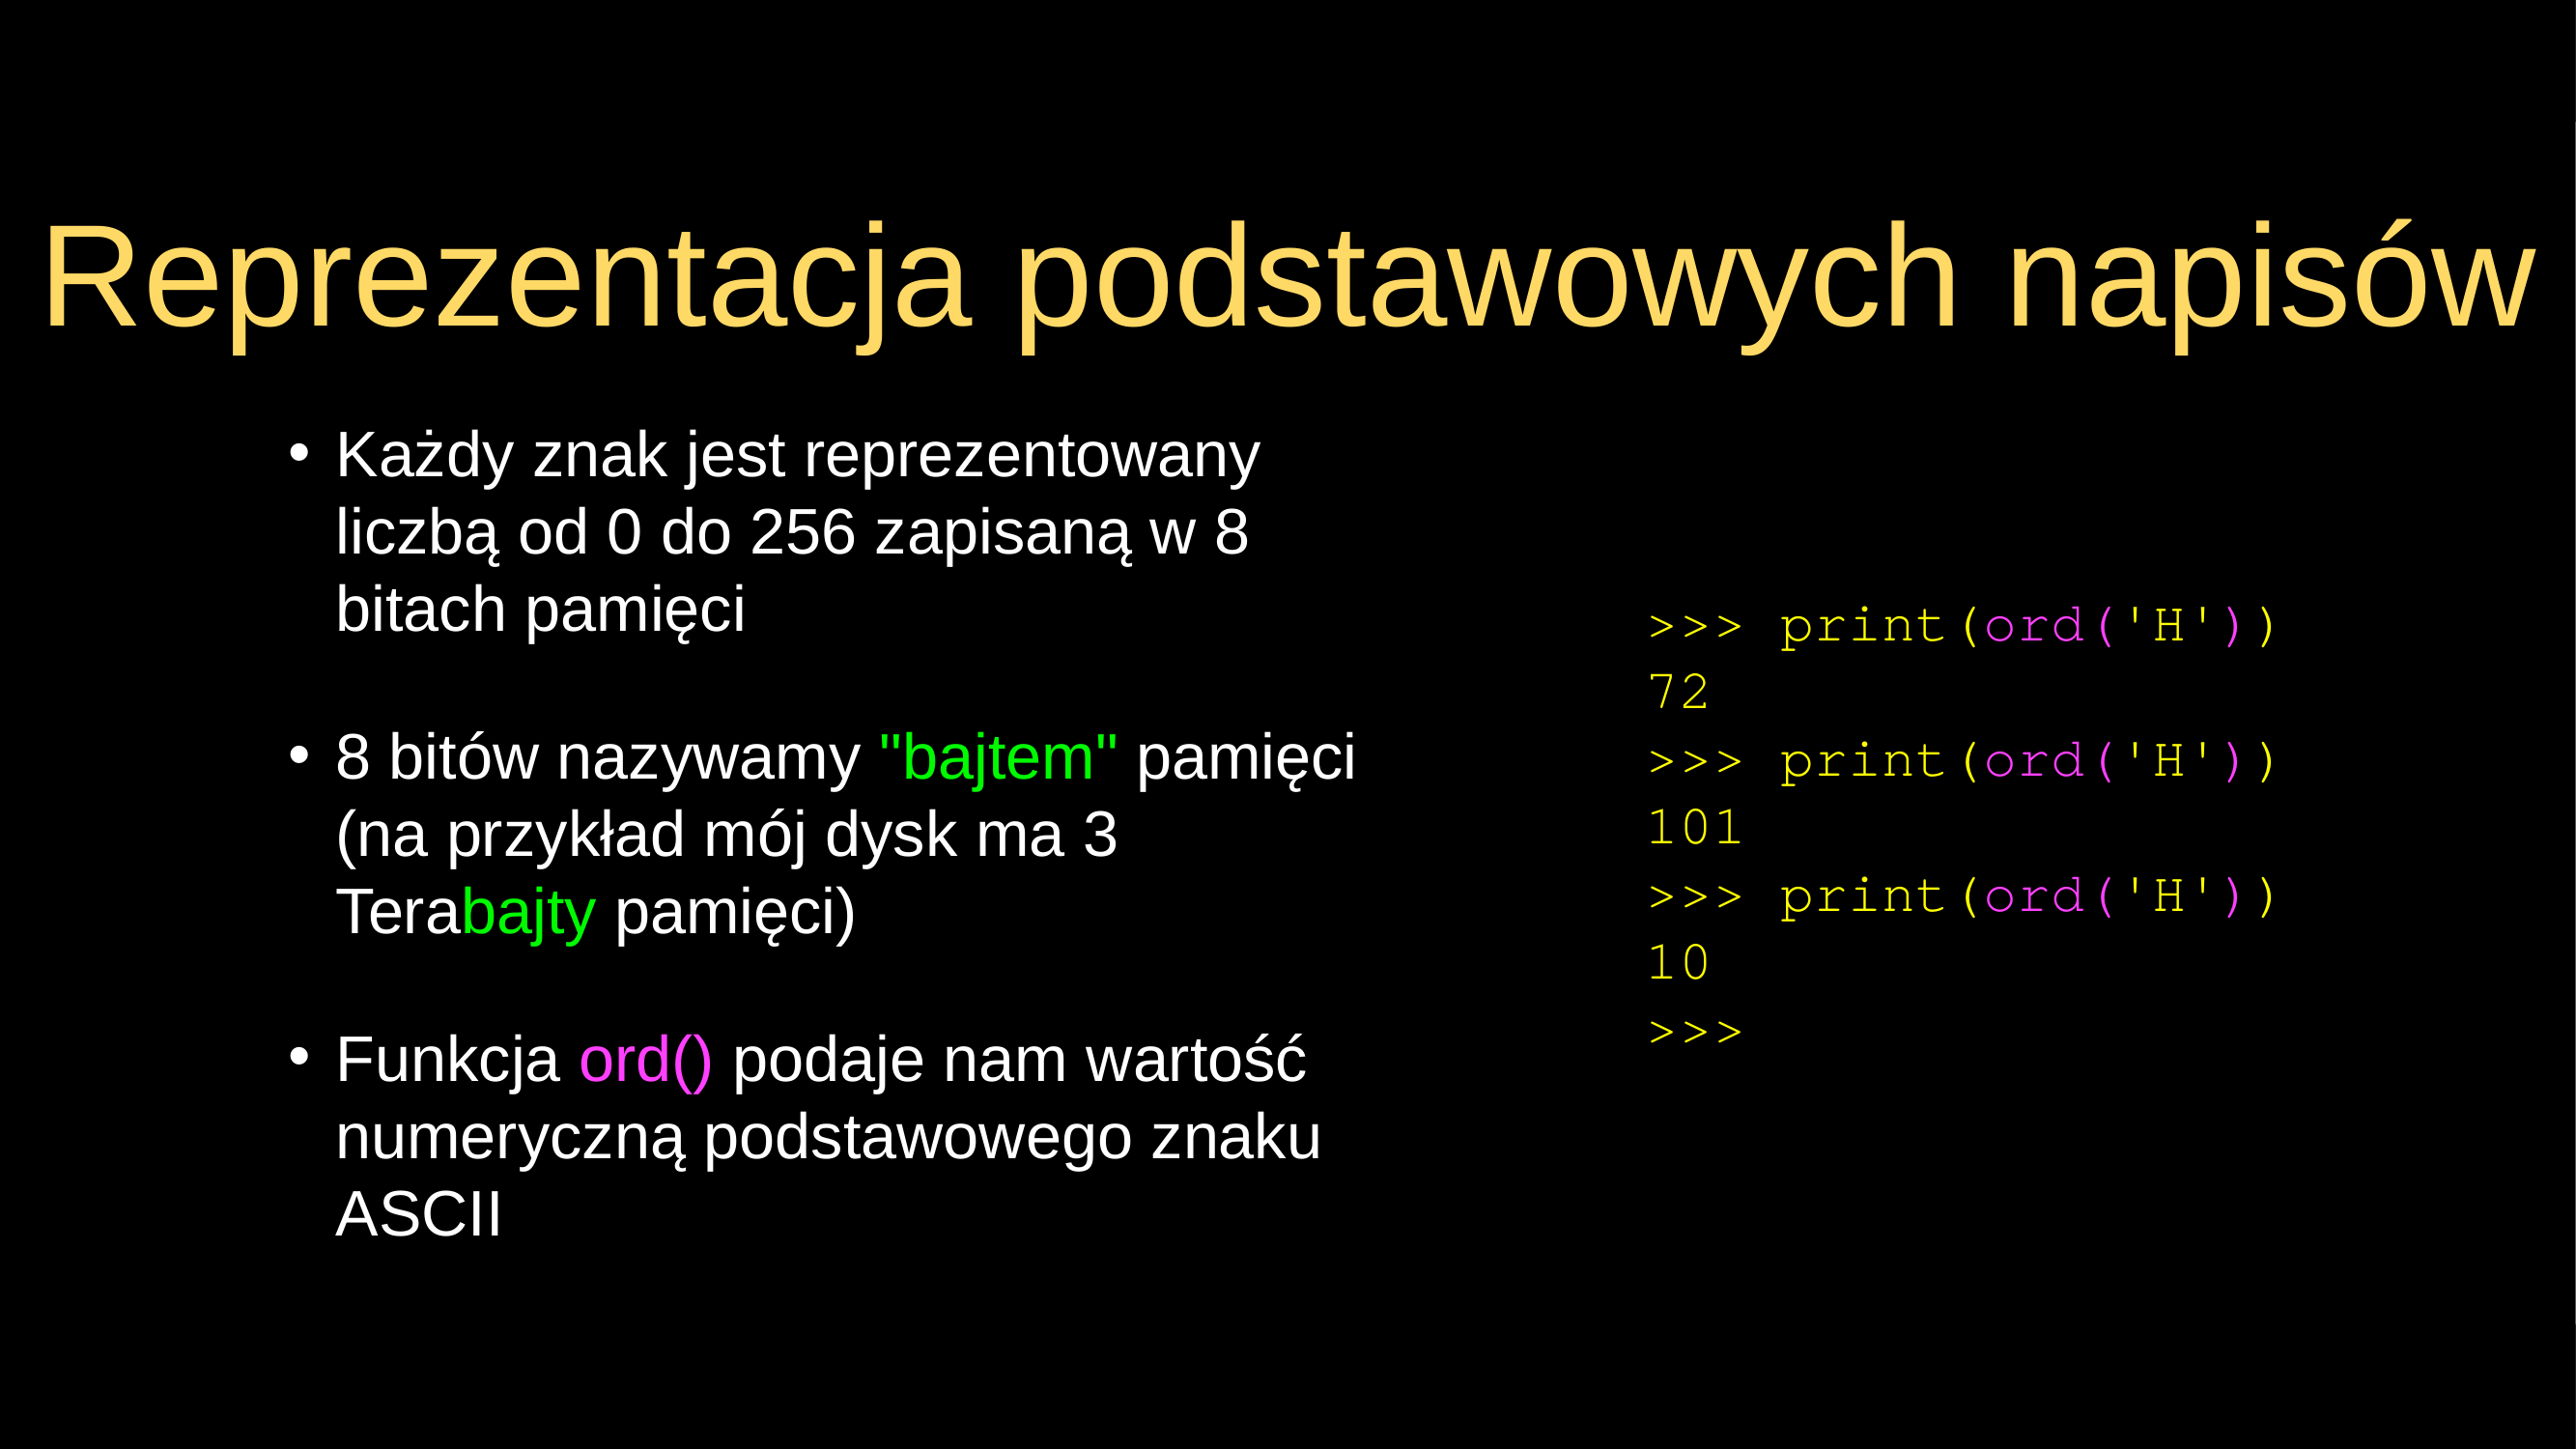

# Reprezentacja podstawowych napisów
Każdy znak jest reprezentowany liczbą od 0 do 256 zapisaną w 8 bitach pamięci
8 bitów nazywamy "bajtem" pamięci  (na przykład mój dysk ma 3 Terabajty pamięci)
Funkcja ord() podaje nam wartość numeryczną podstawowego znaku ASCII
>>> print(ord('H'))
72
>>> print(ord('H'))
101
>>> print(ord('H'))
10
>>>